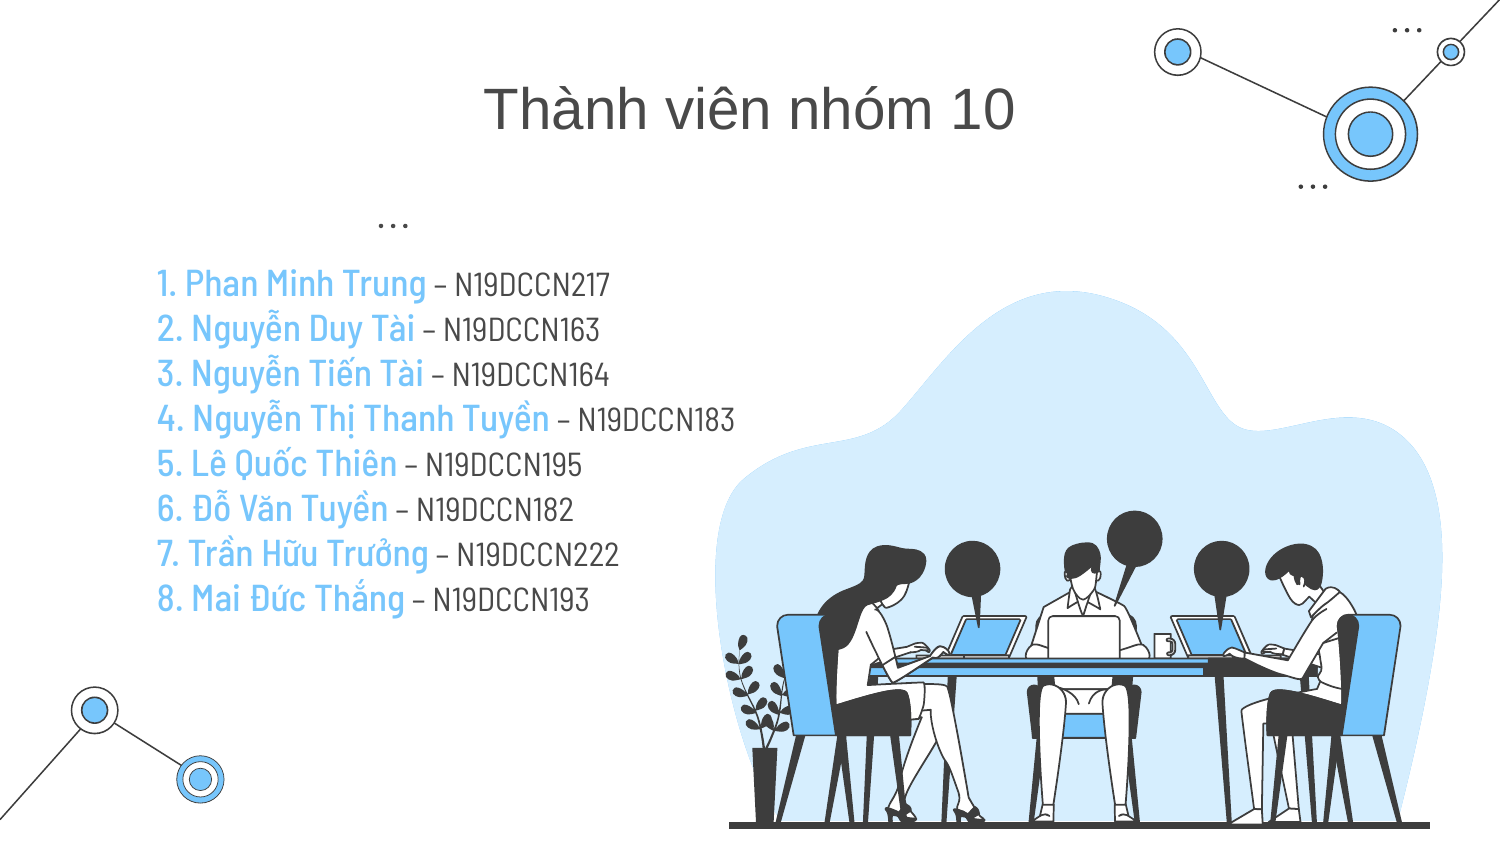

# Thành viên nhóm 10

1. Phan Minh Trung – N19DCCN217
2. Nguyễn Duy Tài – N19DCCN163
3. Nguyễn Tiến Tài – N19DCCN164
4. Nguyễn Thị Thanh Tuyền – N19DCCN183
5. Lê Quốc Thiên – N19DCCN195
6. Đỗ Văn Tuyền – N19DCCN182
7. Trần Hữu Trưởng – N19DCCN222
8. Mai Đức Thắng – N19DCCN193